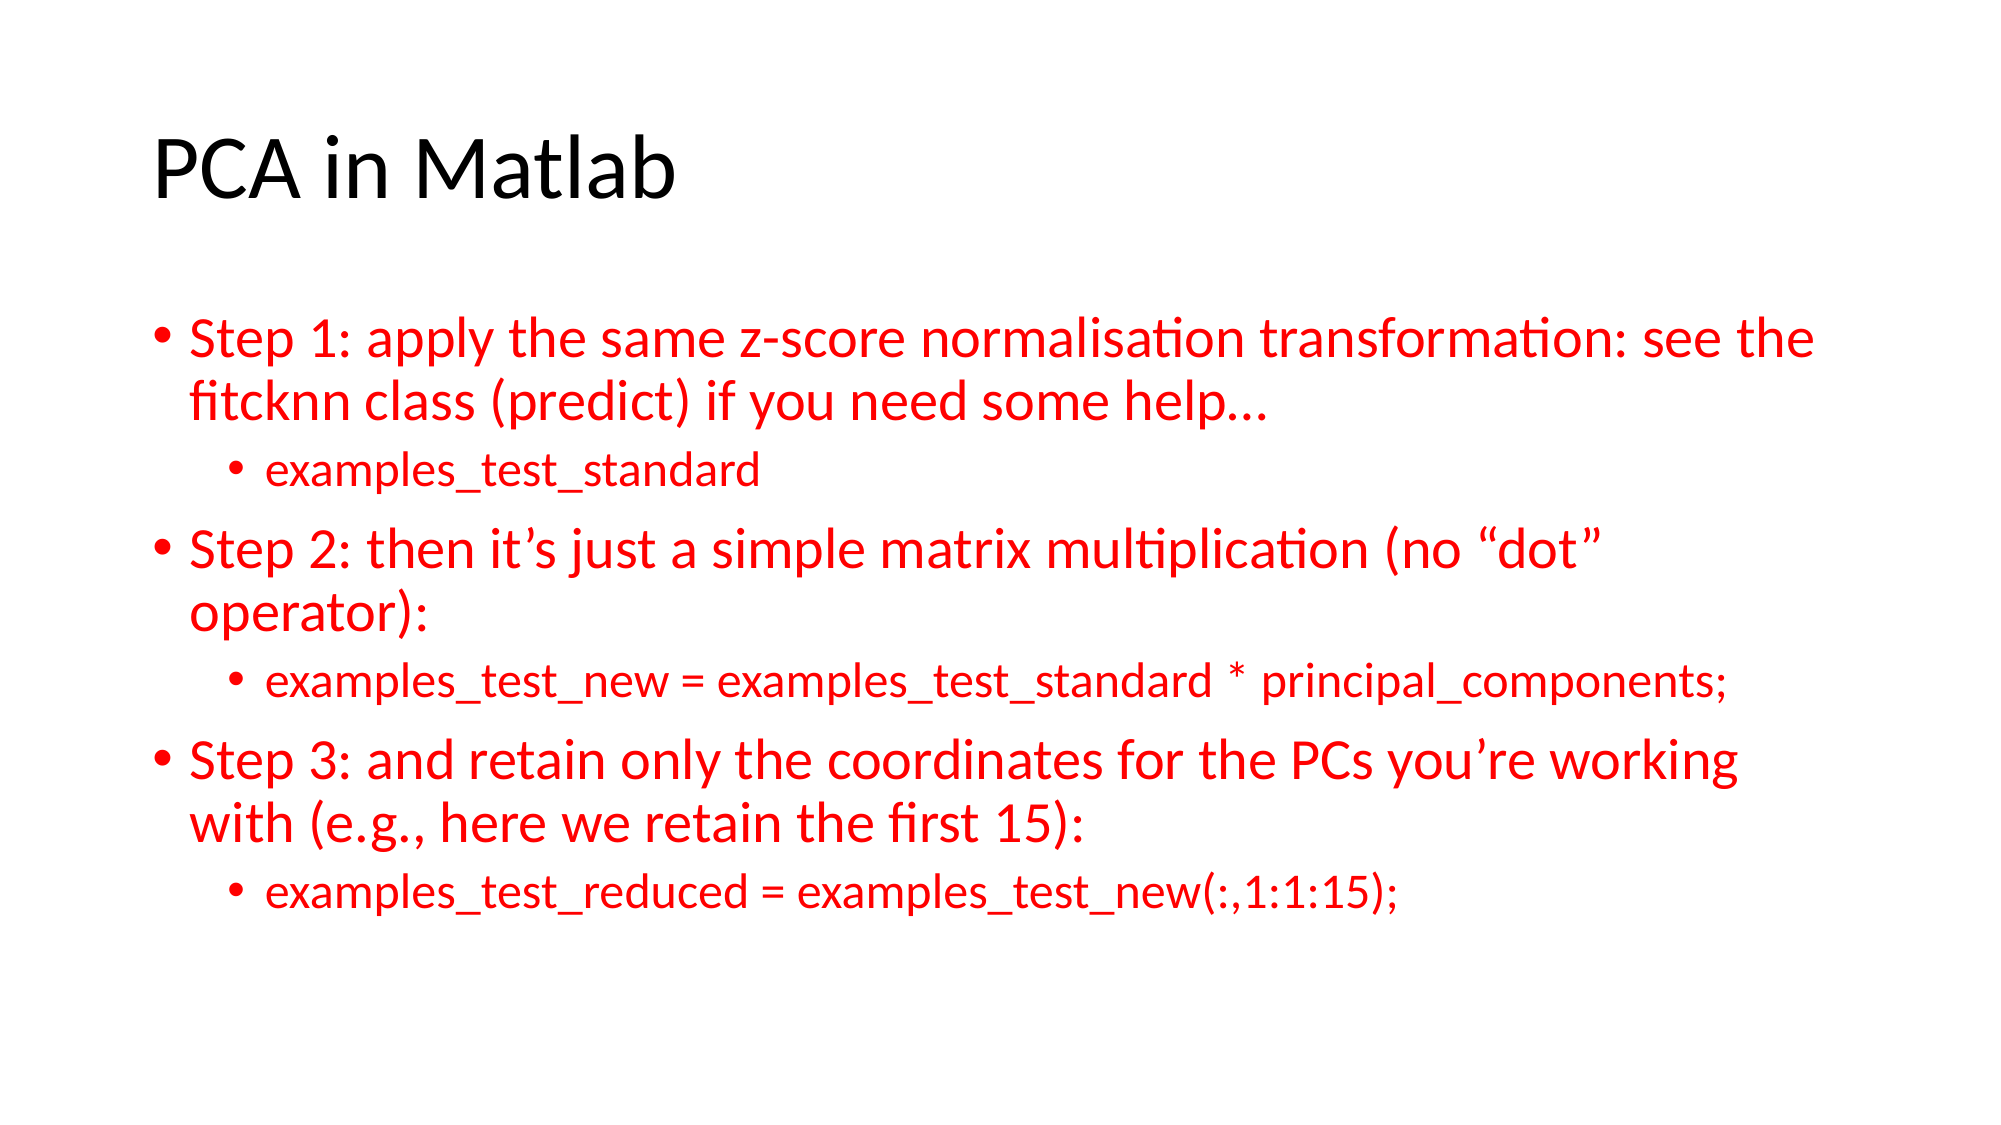

# PCA in Matlab
Step 1: apply the same z-score normalisation transformation: see the fitcknn class (predict) if you need some help…
examples_test_standard
Step 2: then it’s just a simple matrix multiplication (no “dot” operator):
examples_test_new = examples_test_standard * principal_components;
Step 3: and retain only the coordinates for the PCs you’re working with (e.g., here we retain the first 15):
examples_test_reduced = examples_test_new(:,1:1:15);